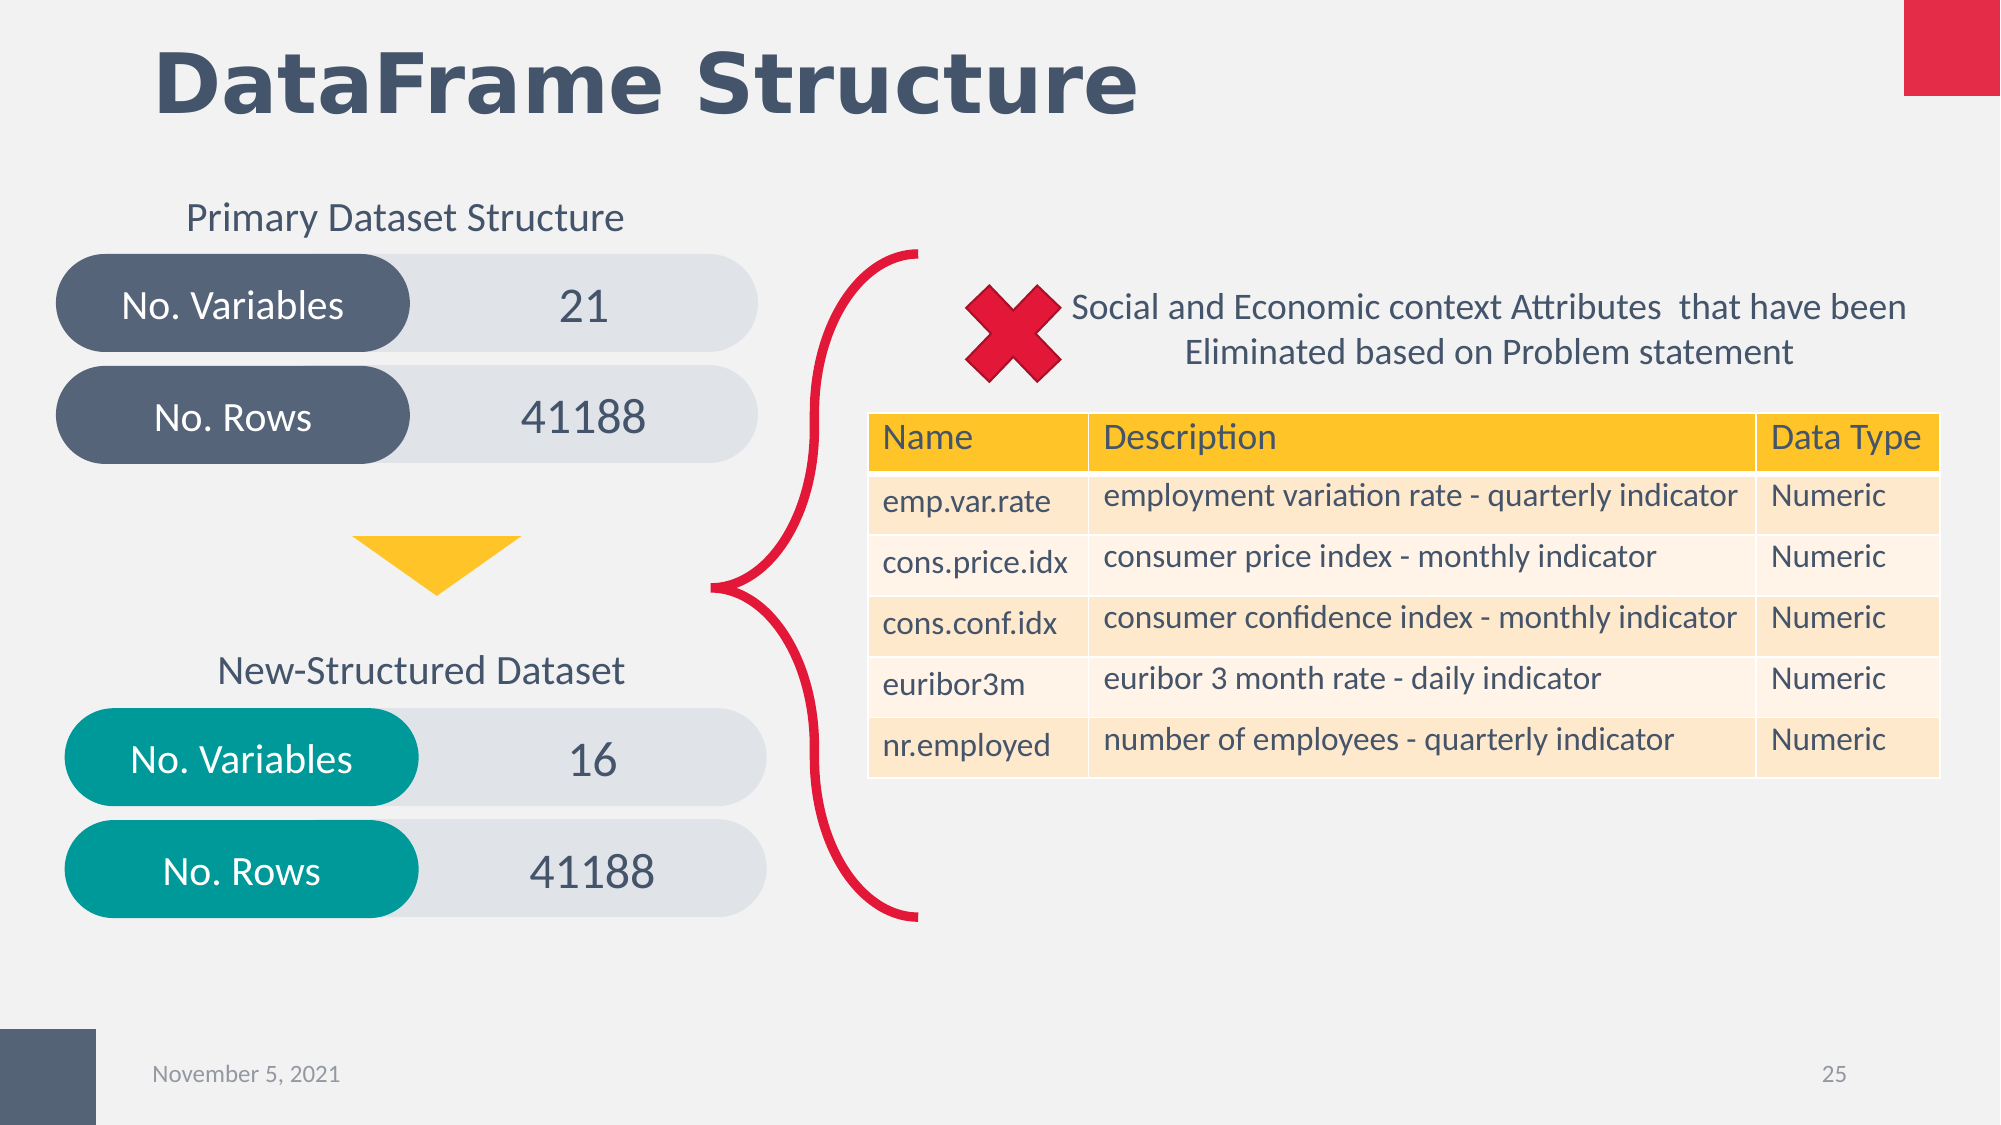

# DataFrame Structure
Primary Dataset Structure
No. Variables

21
Social and Economic context Attributes  that have been Eliminated based on Problem statement

No. Rows
41188
| Name | Description | Data Type |
| --- | --- | --- |
| emp.var.rate | employment variation rate - quarterly indicator | Numeric |
| cons.price.idx | consumer price index - monthly indicator | Numeric |
| cons.conf.idx | consumer confidence index - monthly indicator | Numeric |
| euribor3m | euribor 3 month rate - daily indicator | Numeric |
| nr.employed | number of employees - quarterly indicator | Numeric |

New-Structured Dataset
No. Variables

16

No. Rows
41188
November 5, 2021
25